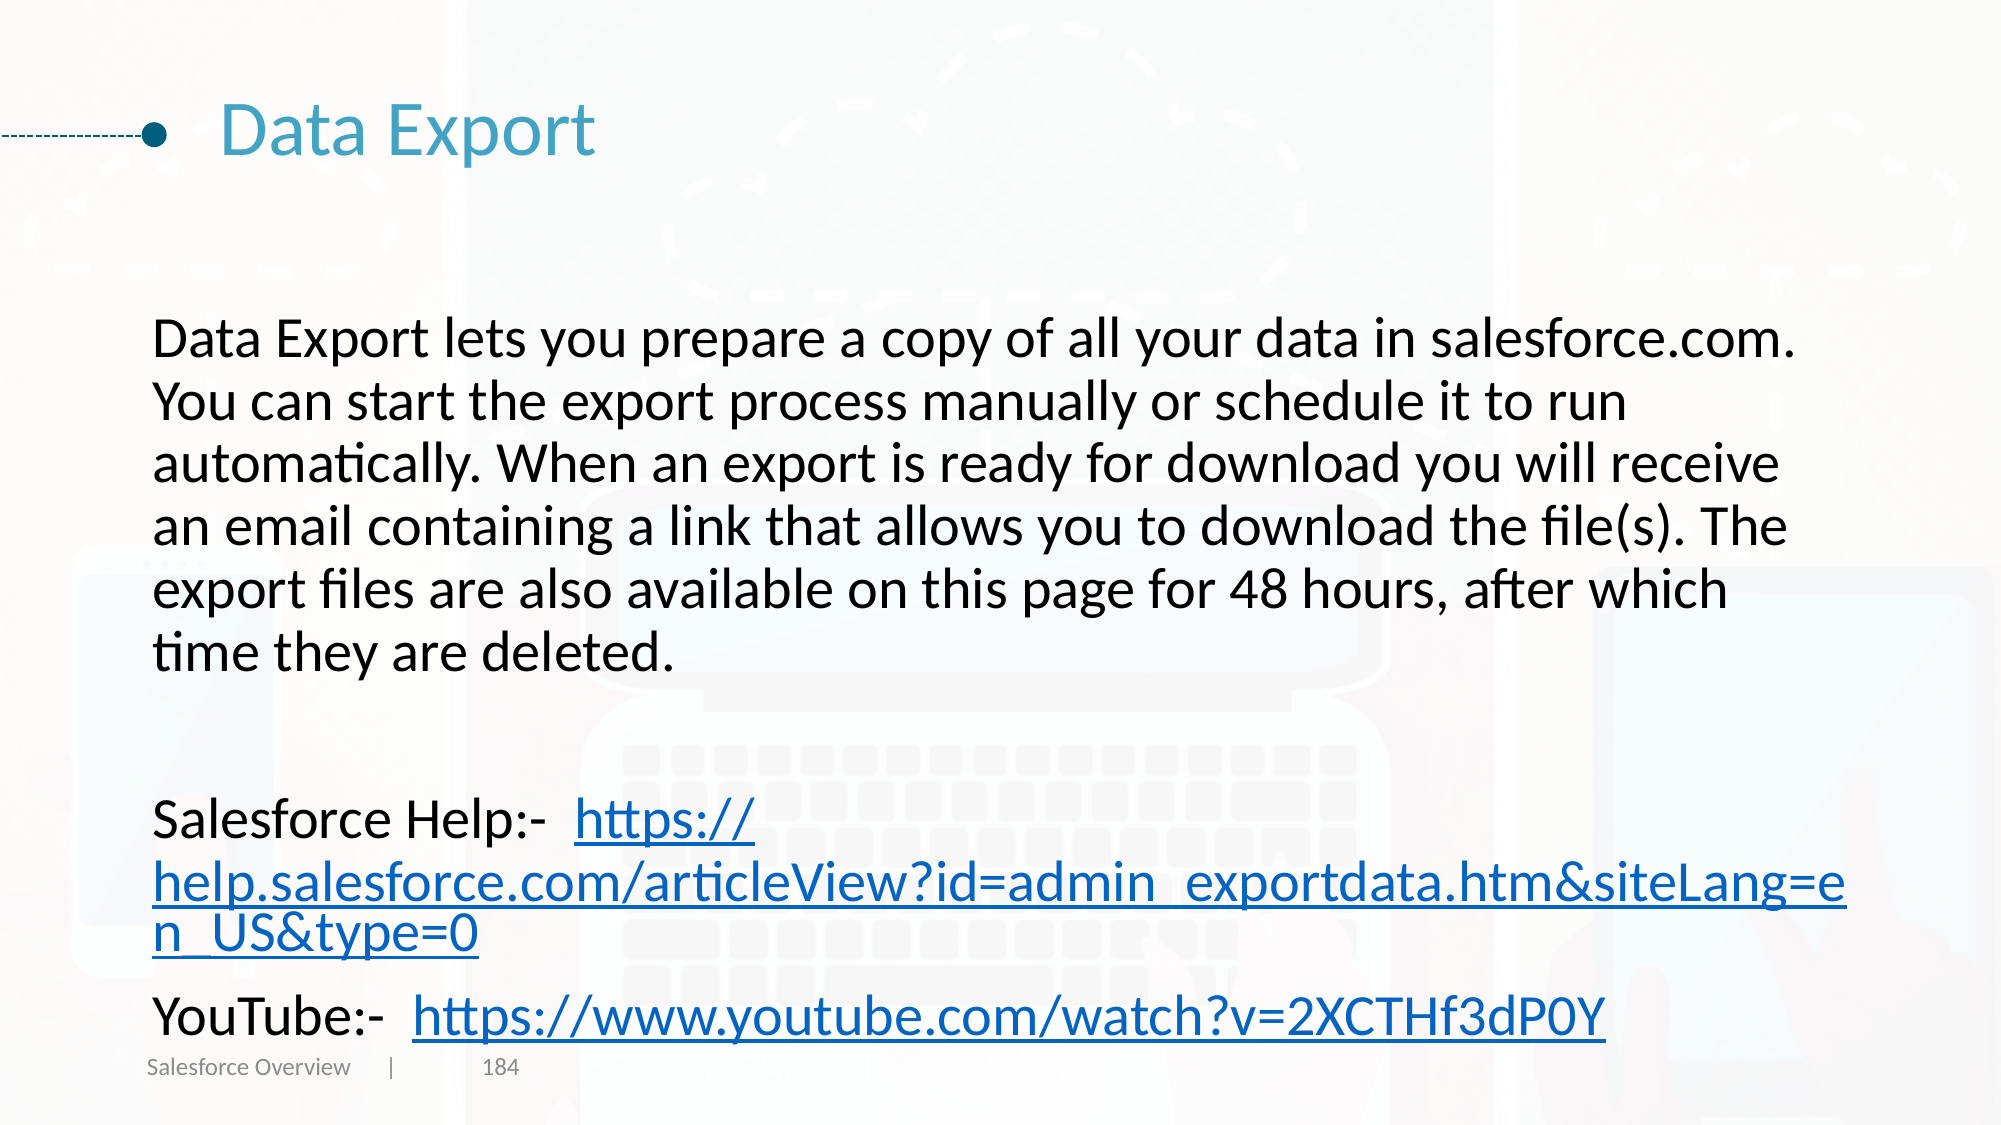

# Data Export
Data Export lets you prepare a copy of all your data in salesforce.com. You can start the export process manually or schedule it to run automatically. When an export is ready for download you will receive an email containing a link that allows you to download the file(s). The export files are also available on this page for 48 hours, after which time they are deleted.

Salesforce Help:-  https://help.salesforce.com/articleView?id=admin_exportdata.htm&siteLang=en_US&type=0
YouTube:-  https://www.youtube.com/watch?v=2XCTHf3dP0Y

Salesforce Overview      |
184